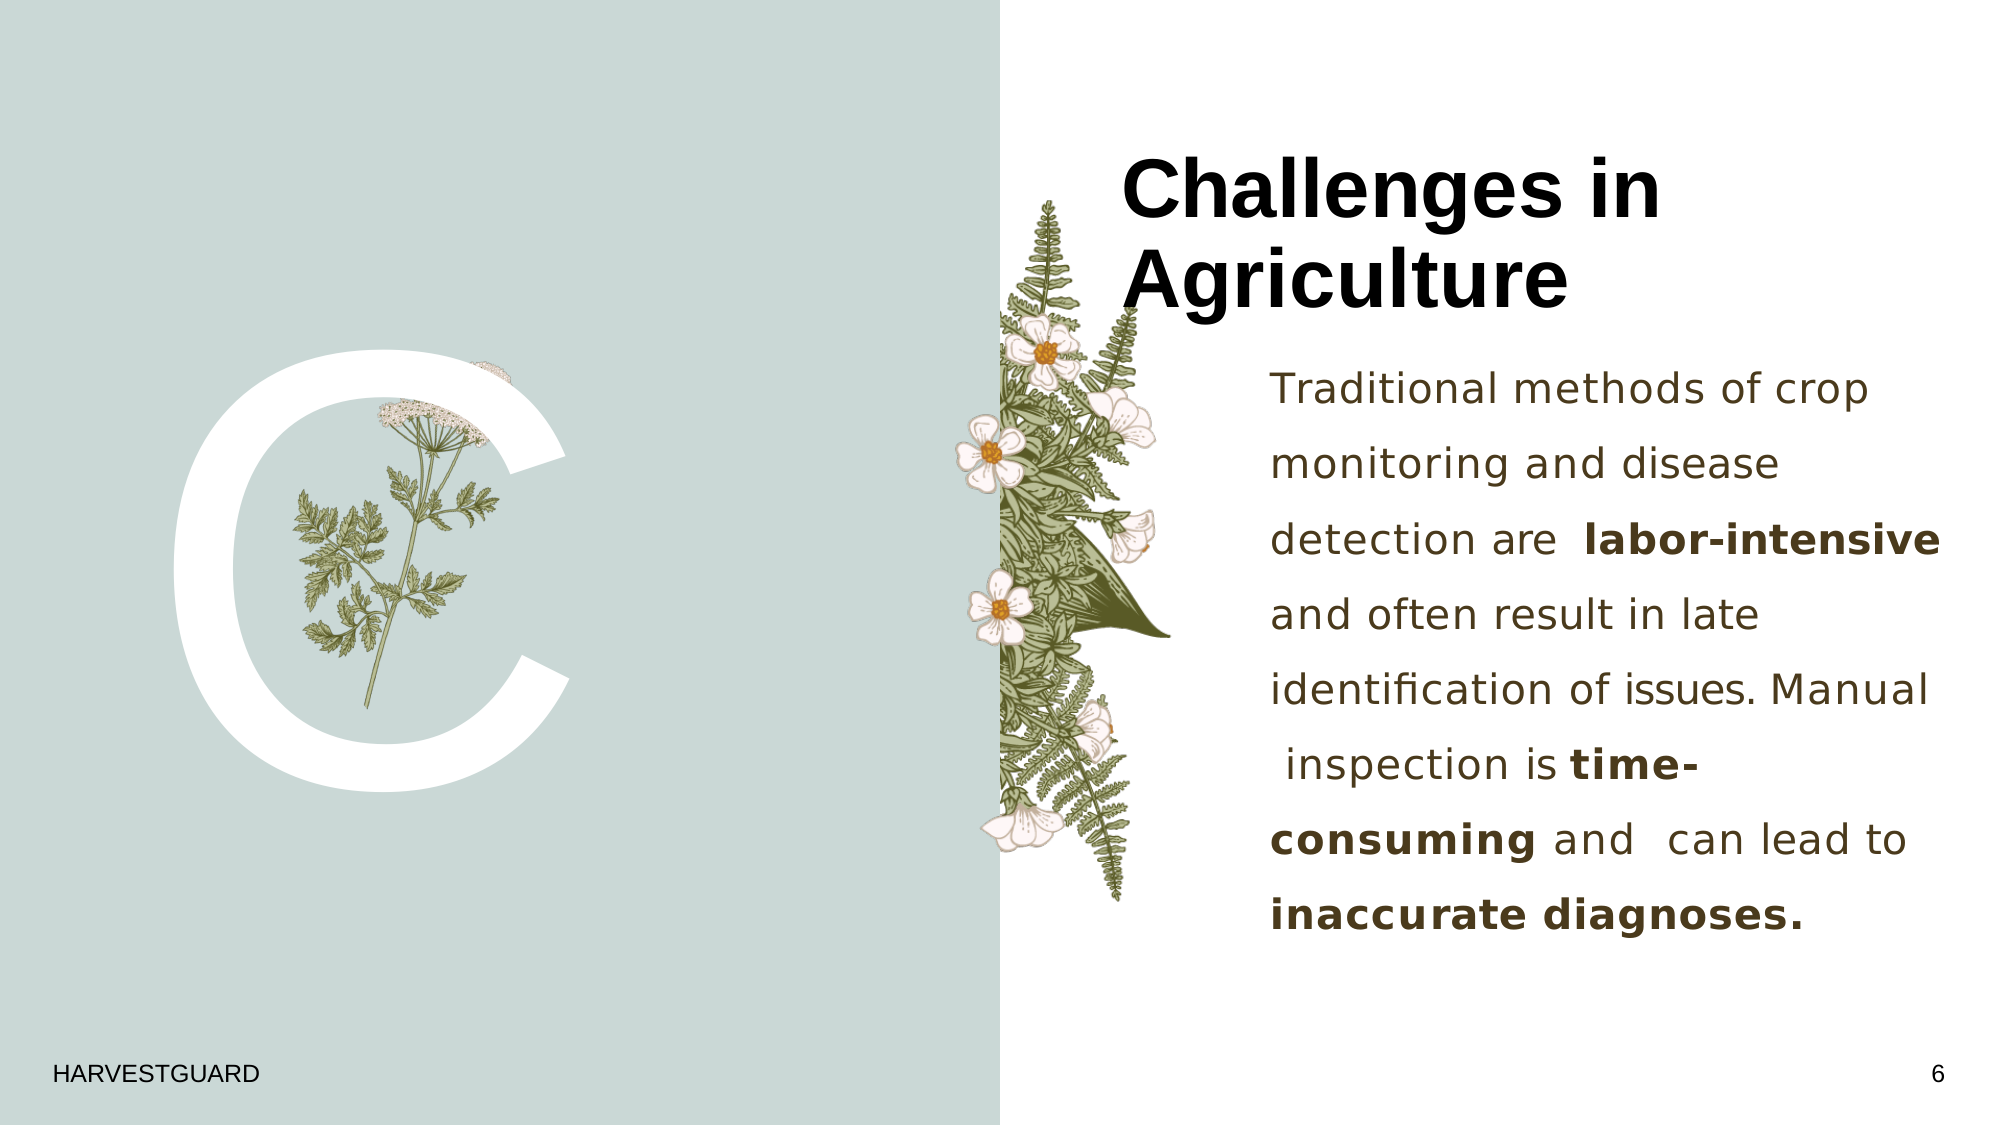

# Challenges in Agriculture
C
Traditional methods of crop  monitoring and disease detection are  labor-intensive and often result in late  identiﬁcation of issues. Manual  inspection is time-consuming and  can lead to inaccurate diagnoses.

HARVESTGUARD
6